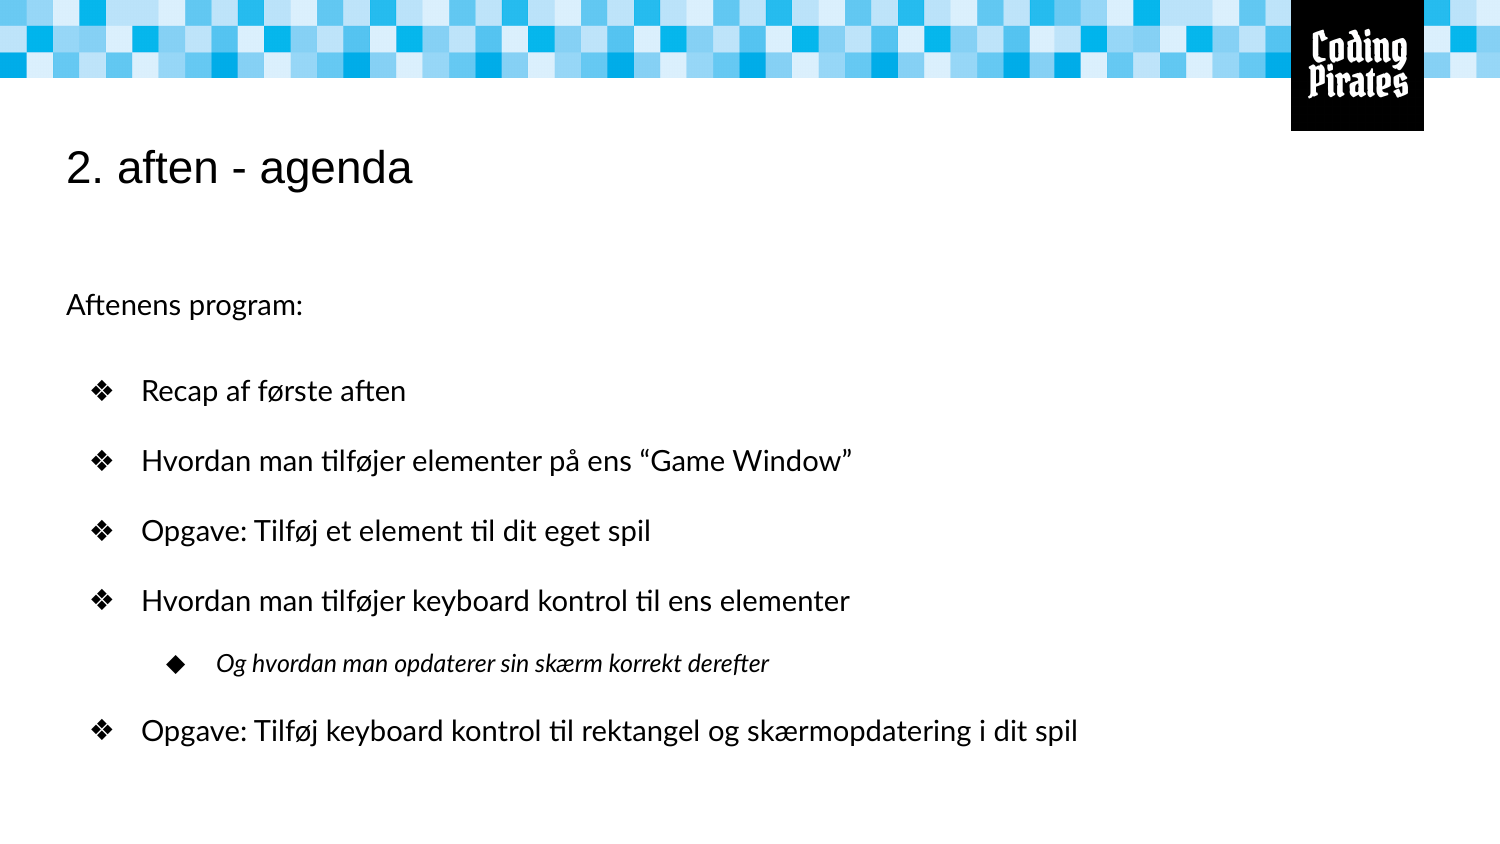

# 2. aften - agenda
Aftenens program:
Recap af første aften
Hvordan man tilføjer elementer på ens “Game Window”
Opgave: Tilføj et element til dit eget spil
Hvordan man tilføjer keyboard kontrol til ens elementer
Og hvordan man opdaterer sin skærm korrekt derefter
Opgave: Tilføj keyboard kontrol til rektangel og skærmopdatering i dit spil